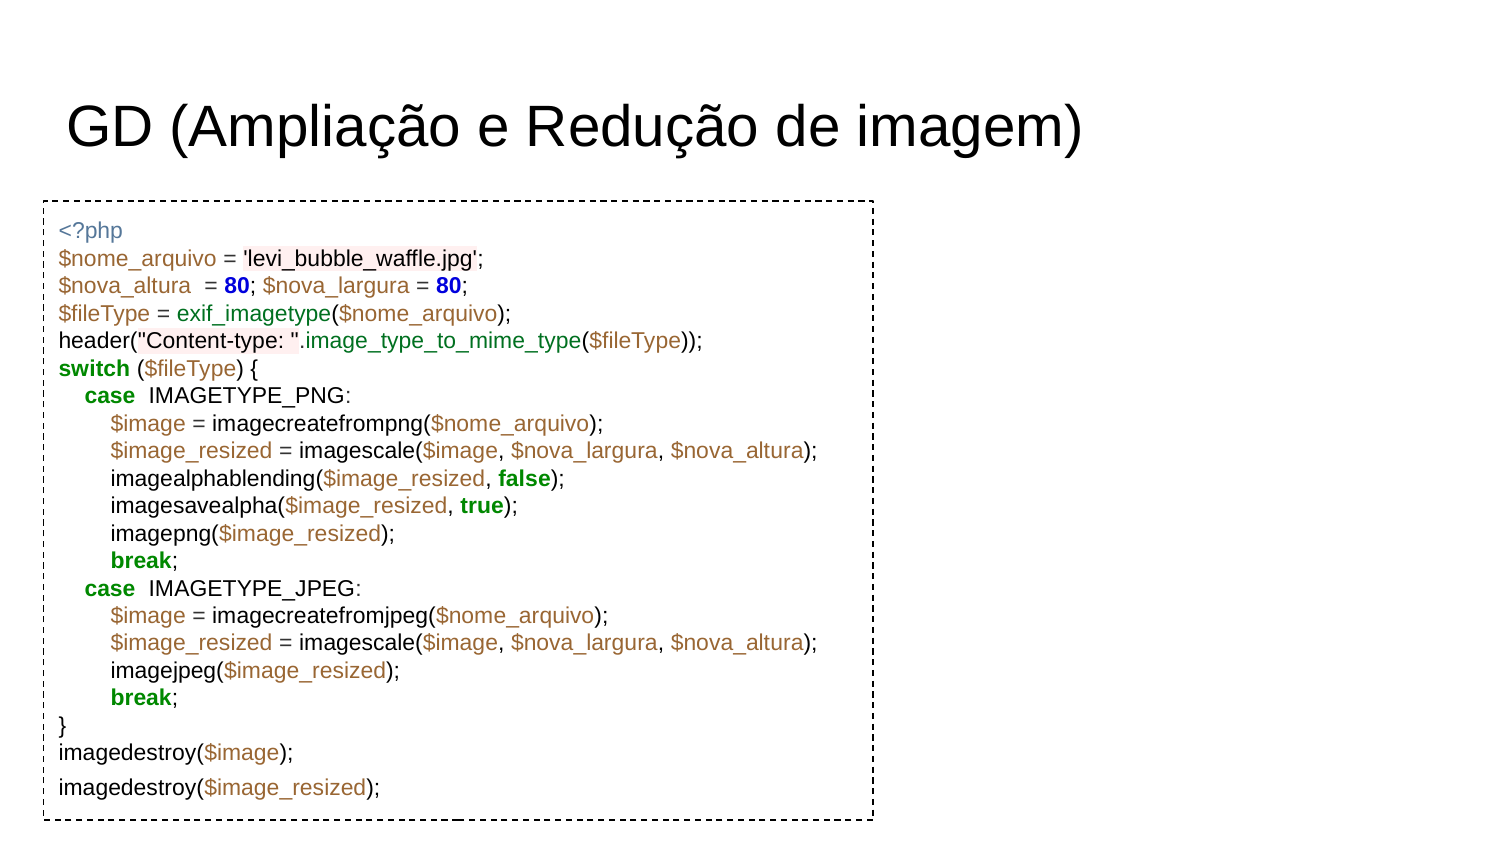

# GD (Ampliação e Redução de imagem)
<?php
$nome_arquivo = 'levi_bubble_waffle.jpg';
$nova_altura  = 80; $nova_largura = 80;
$fileType = exif_imagetype($nome_arquivo);
header("Content-type: ".image_type_to_mime_type($fileType));
switch ($fileType) {
    case  IMAGETYPE_PNG:
        $image = imagecreatefrompng($nome_arquivo);
        $image_resized = imagescale($image, $nova_largura, $nova_altura);
        imagealphablending($image_resized, false);
        imagesavealpha($image_resized, true);
        imagepng($image_resized);
        break;
    case  IMAGETYPE_JPEG:
        $image = imagecreatefromjpeg($nome_arquivo);
        $image_resized = imagescale($image, $nova_largura, $nova_altura);
        imagejpeg($image_resized);
        break;
}
imagedestroy($image);
imagedestroy($image_resized);